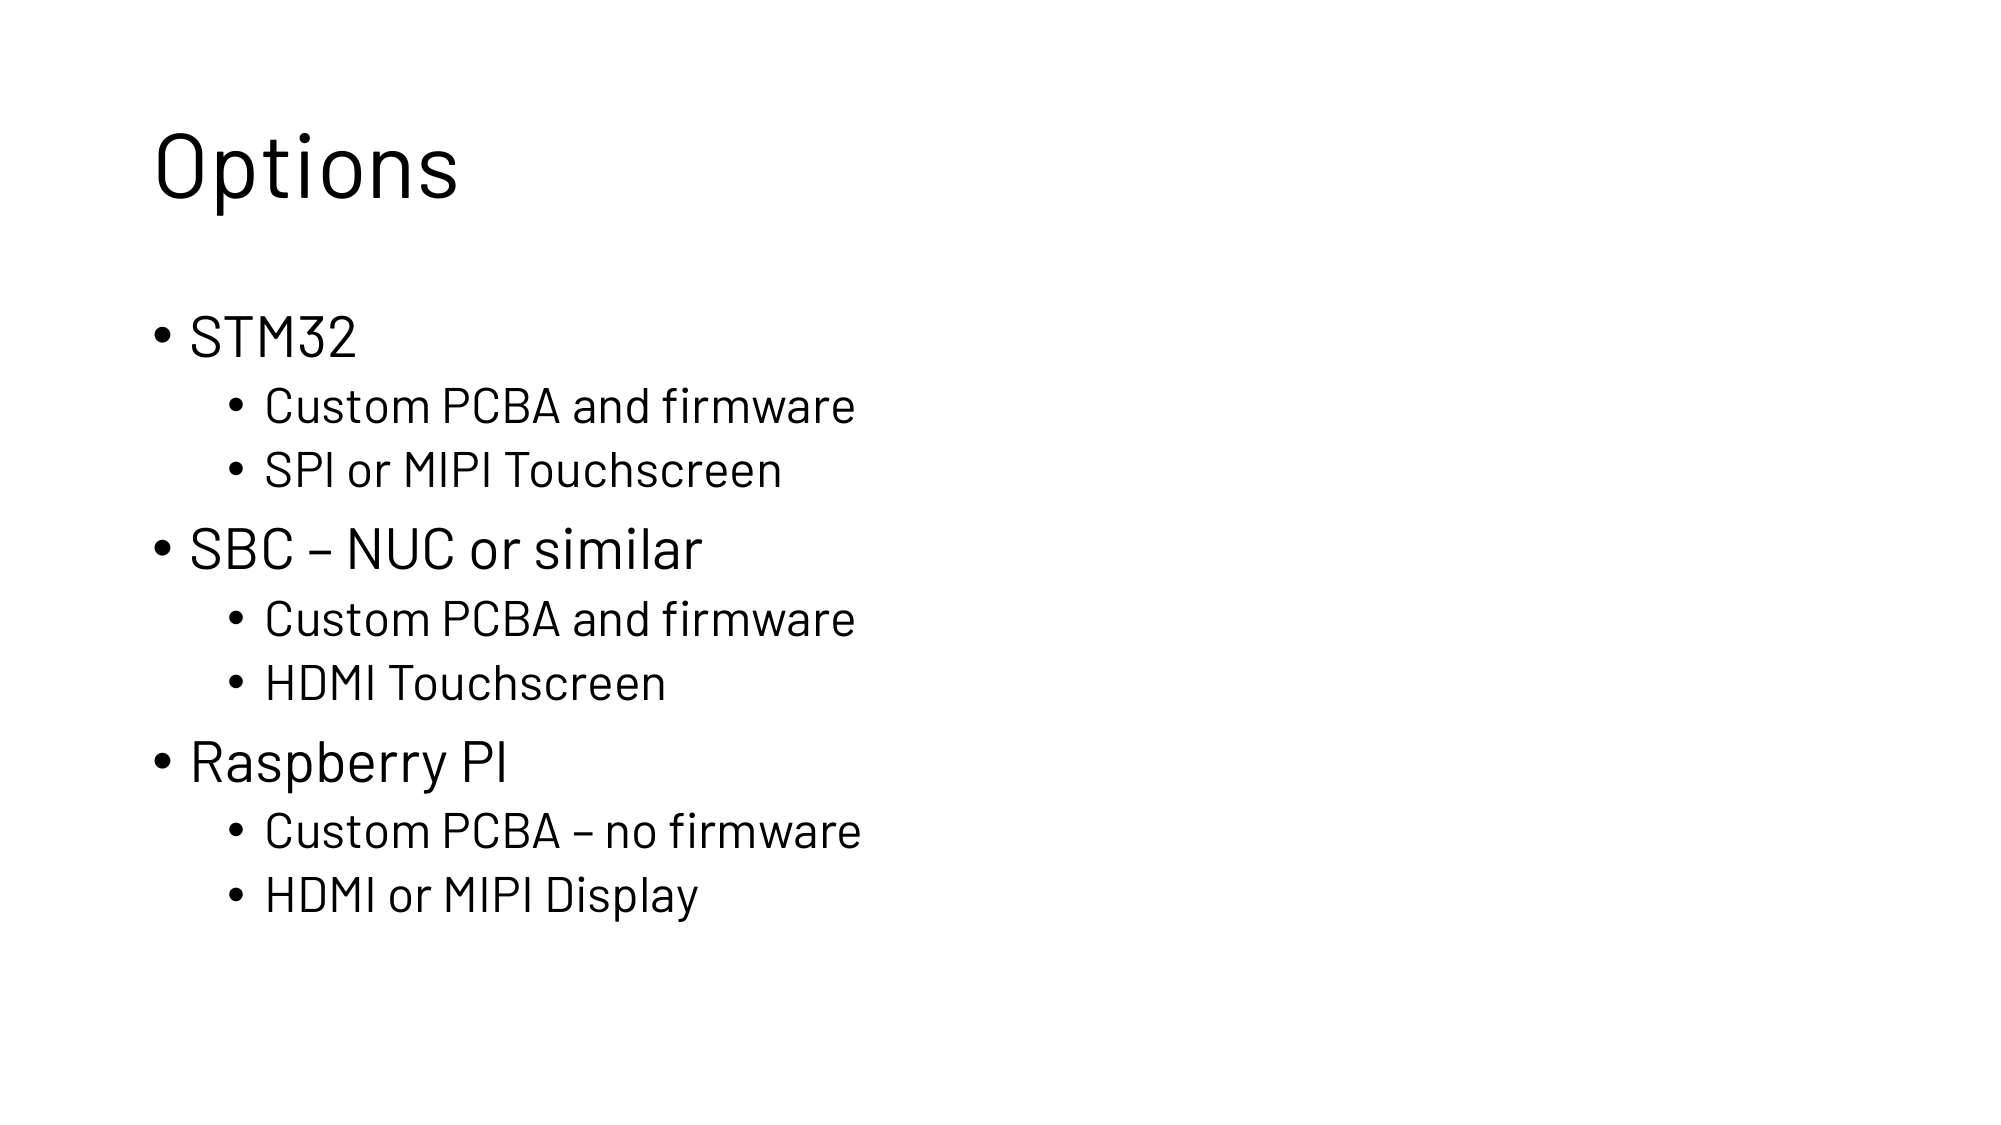

# Options
STM32
Custom PCBA and firmware
SPI or MIPI Touchscreen
SBC – NUC or similar
Custom PCBA and firmware
HDMI Touchscreen
Raspberry PI
Custom PCBA – no firmware
HDMI or MIPI Display